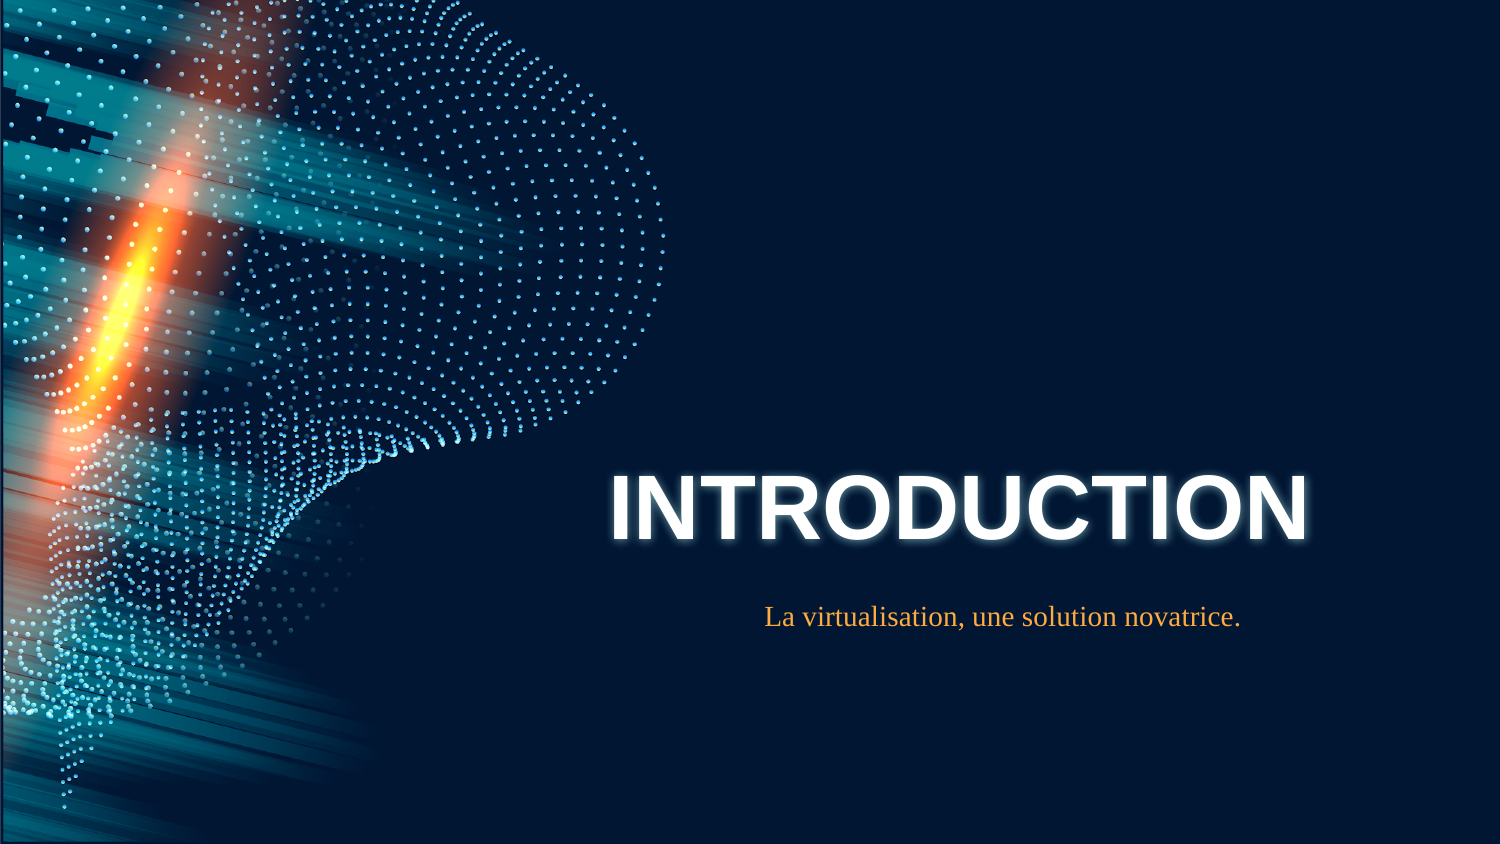

# INTRODUCTION
La virtualisation, une solution novatrice.